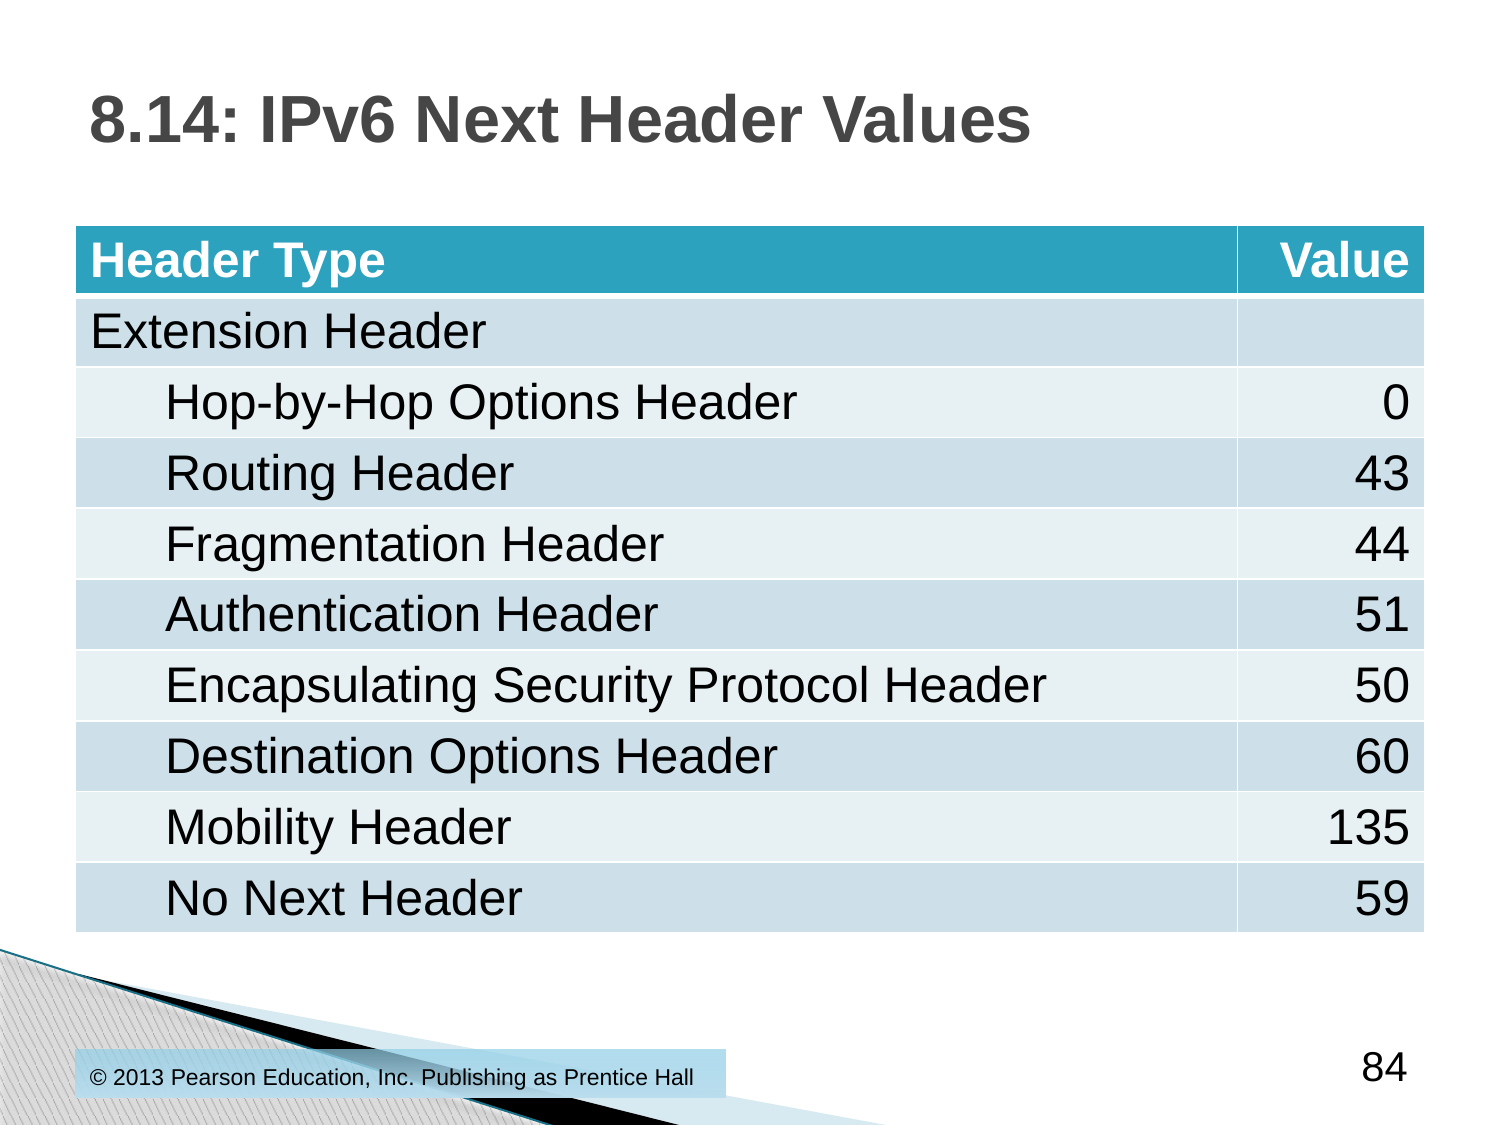

# 8.14: IPv6 Next Header Values
| Header Type | Value |
| --- | --- |
| Extension Header |  |
| Hop-by-Hop Options Header | 0 |
| Routing Header | 43 |
| Fragmentation Header | 44 |
| Authentication Header | 51 |
| Encapsulating Security Protocol Header | 50 |
| Destination Options Header | 60 |
| Mobility Header | 135 |
| No Next Header | 59 |
84
© 2013 Pearson Education, Inc. Publishing as Prentice Hall